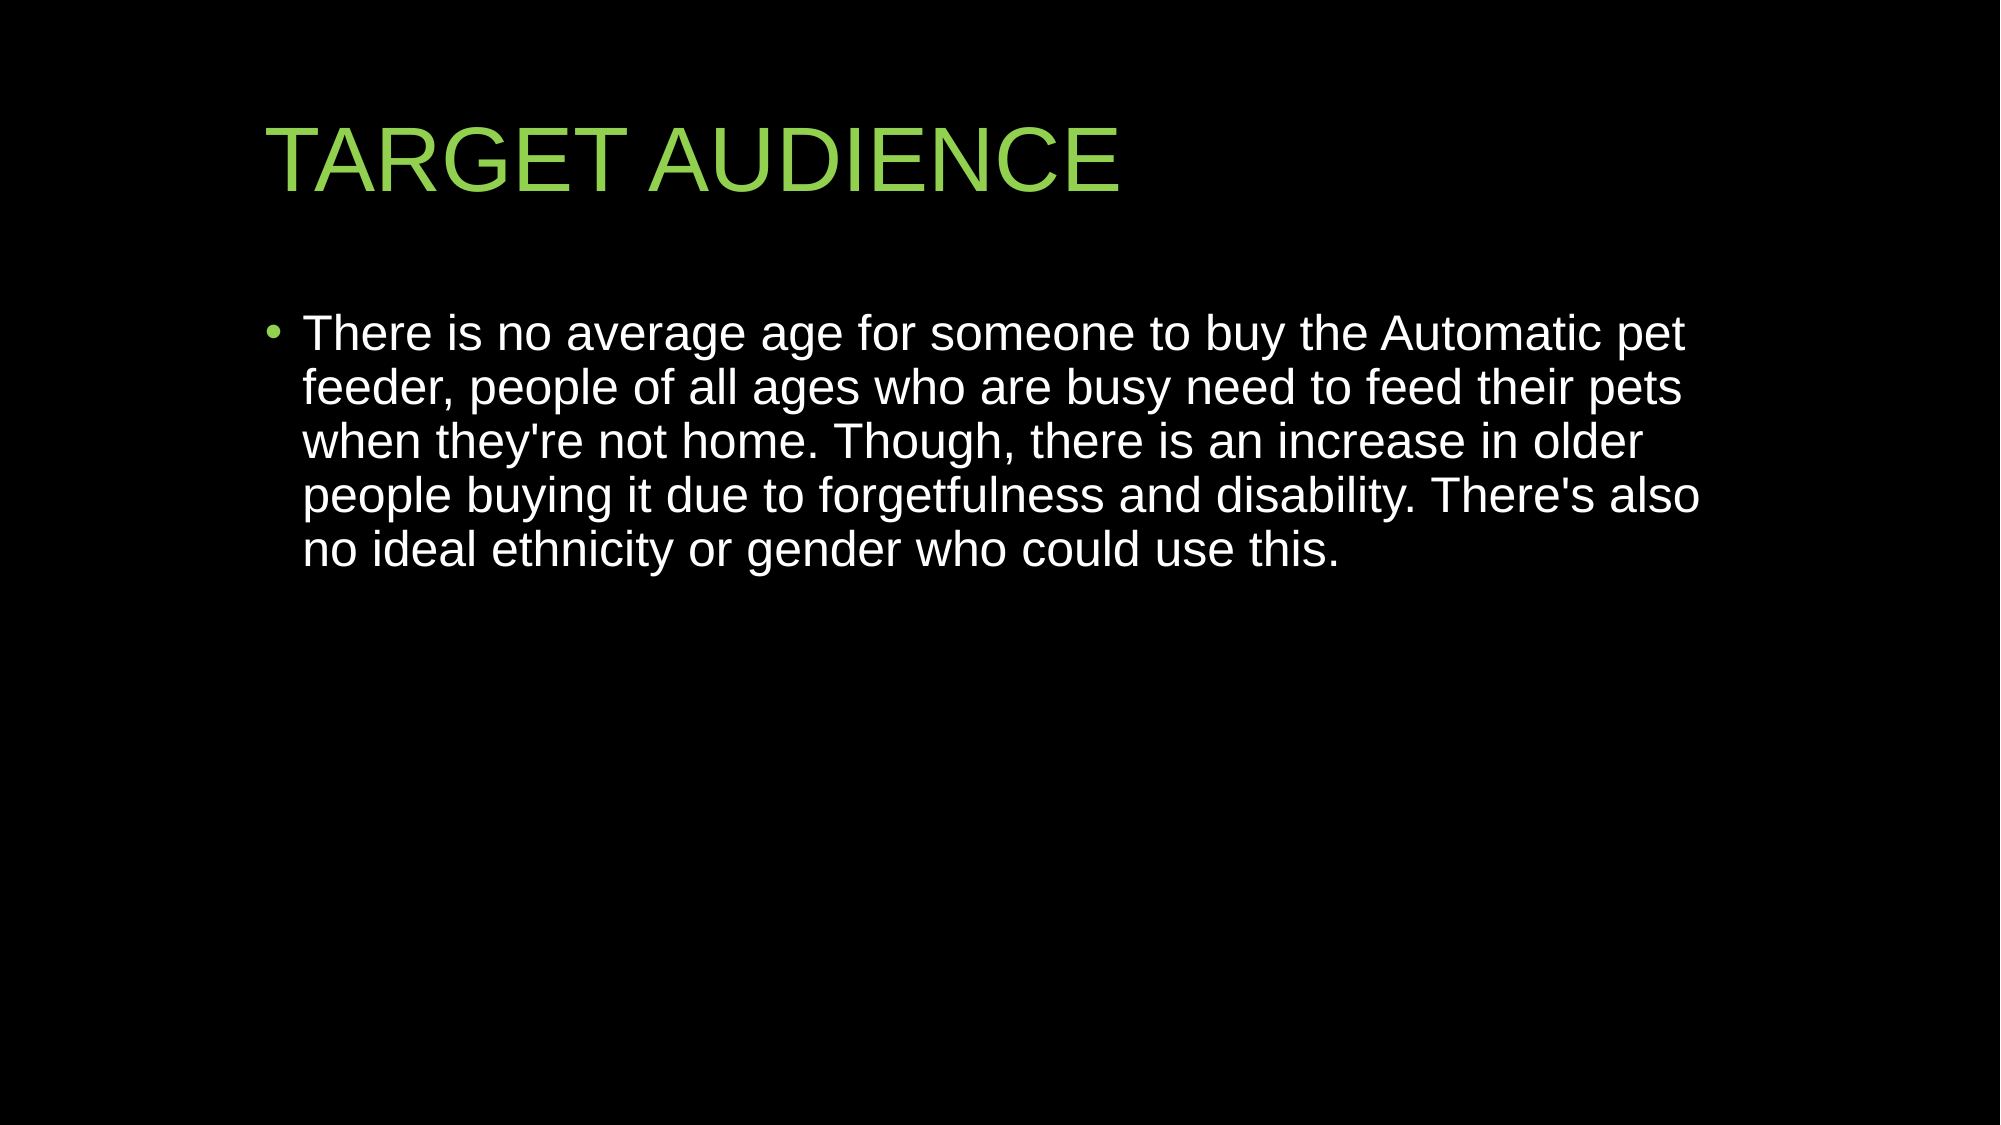

# TARGET AUDIENCE
There is no average age for someone to buy the Automatic pet feeder, people of all ages who are busy need to feed their pets when they're not home. Though, there is an increase in older people buying it due to forgetfulness and disability. There's also no ideal ethnicity or gender who could use this.